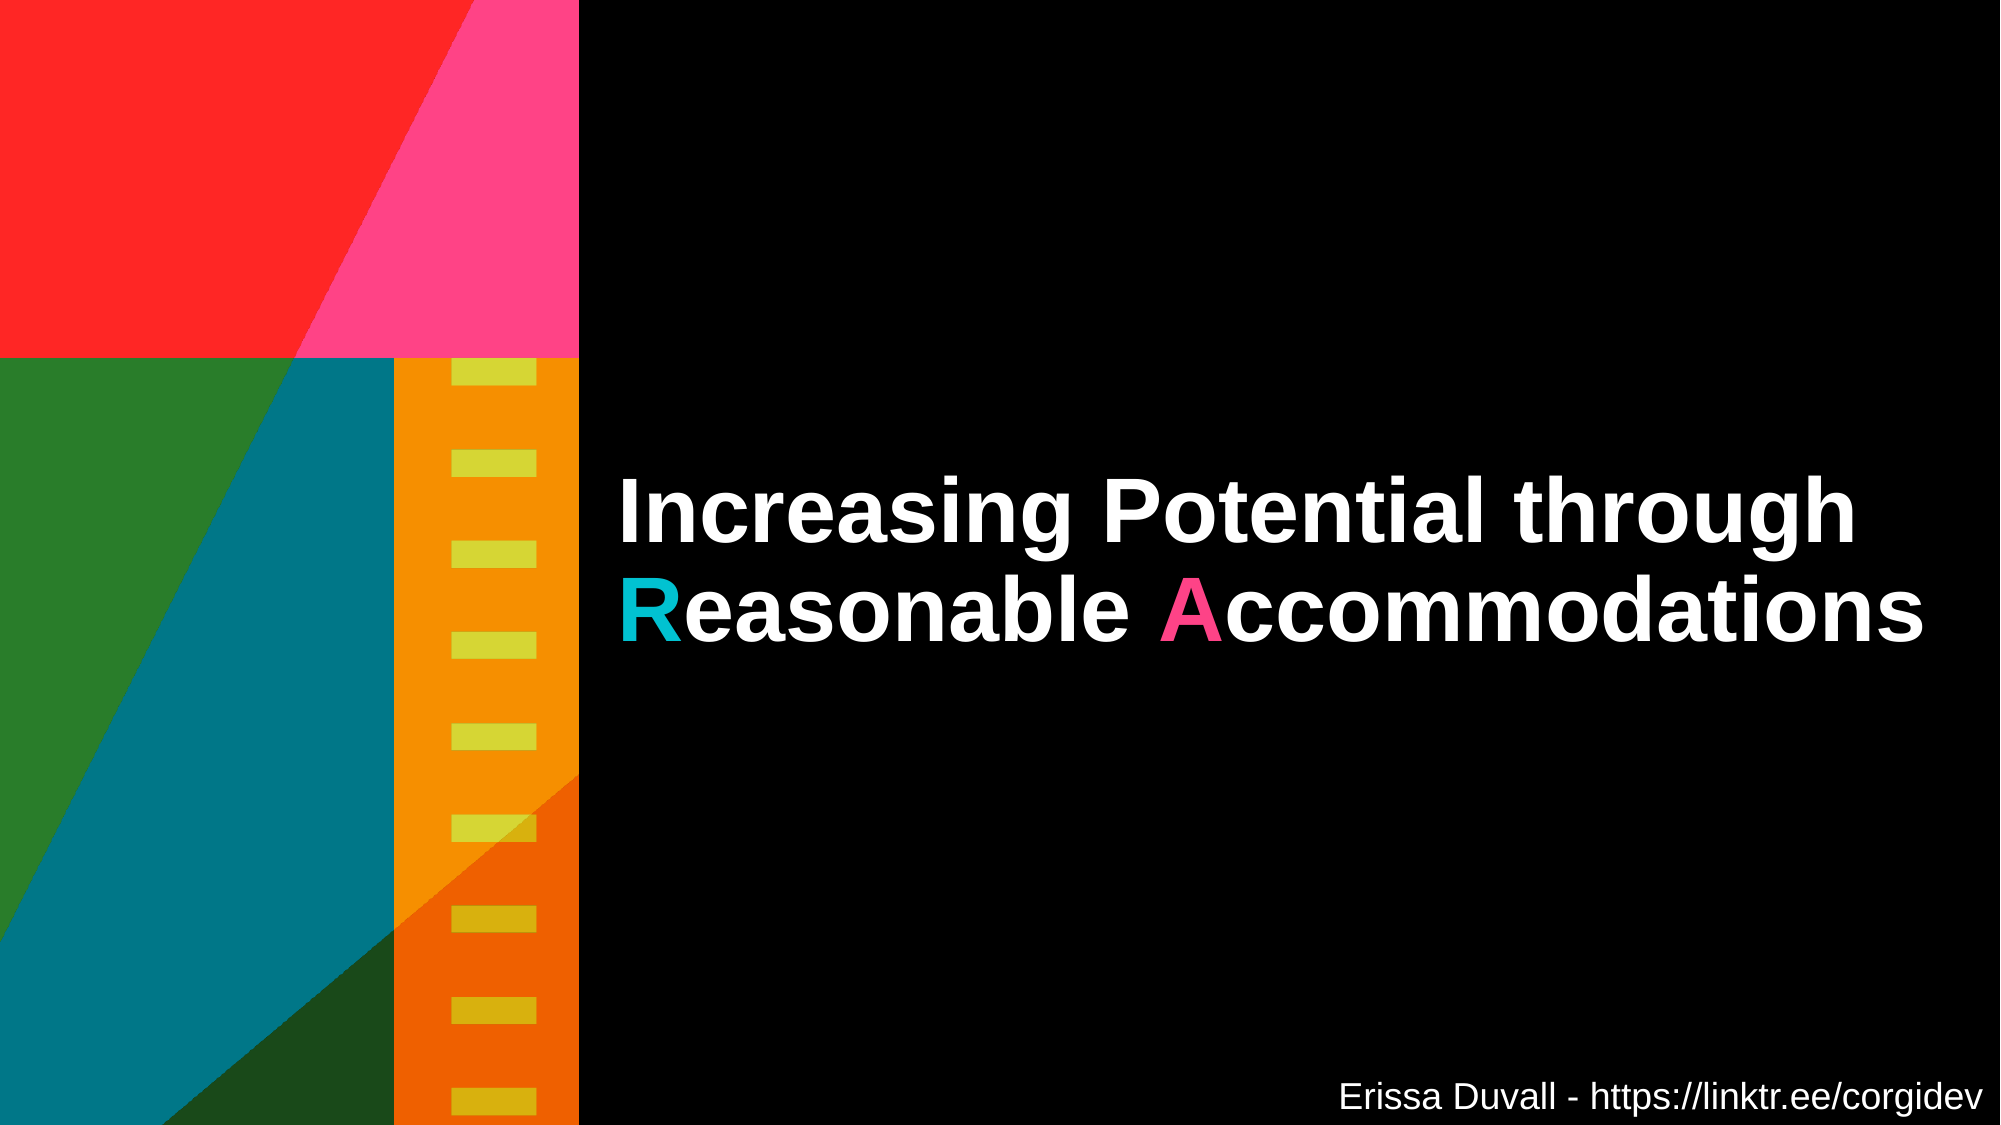

Increasing Potential through Reasonable Accommodations
Erissa Duvall - https://linktr.ee/corgidev